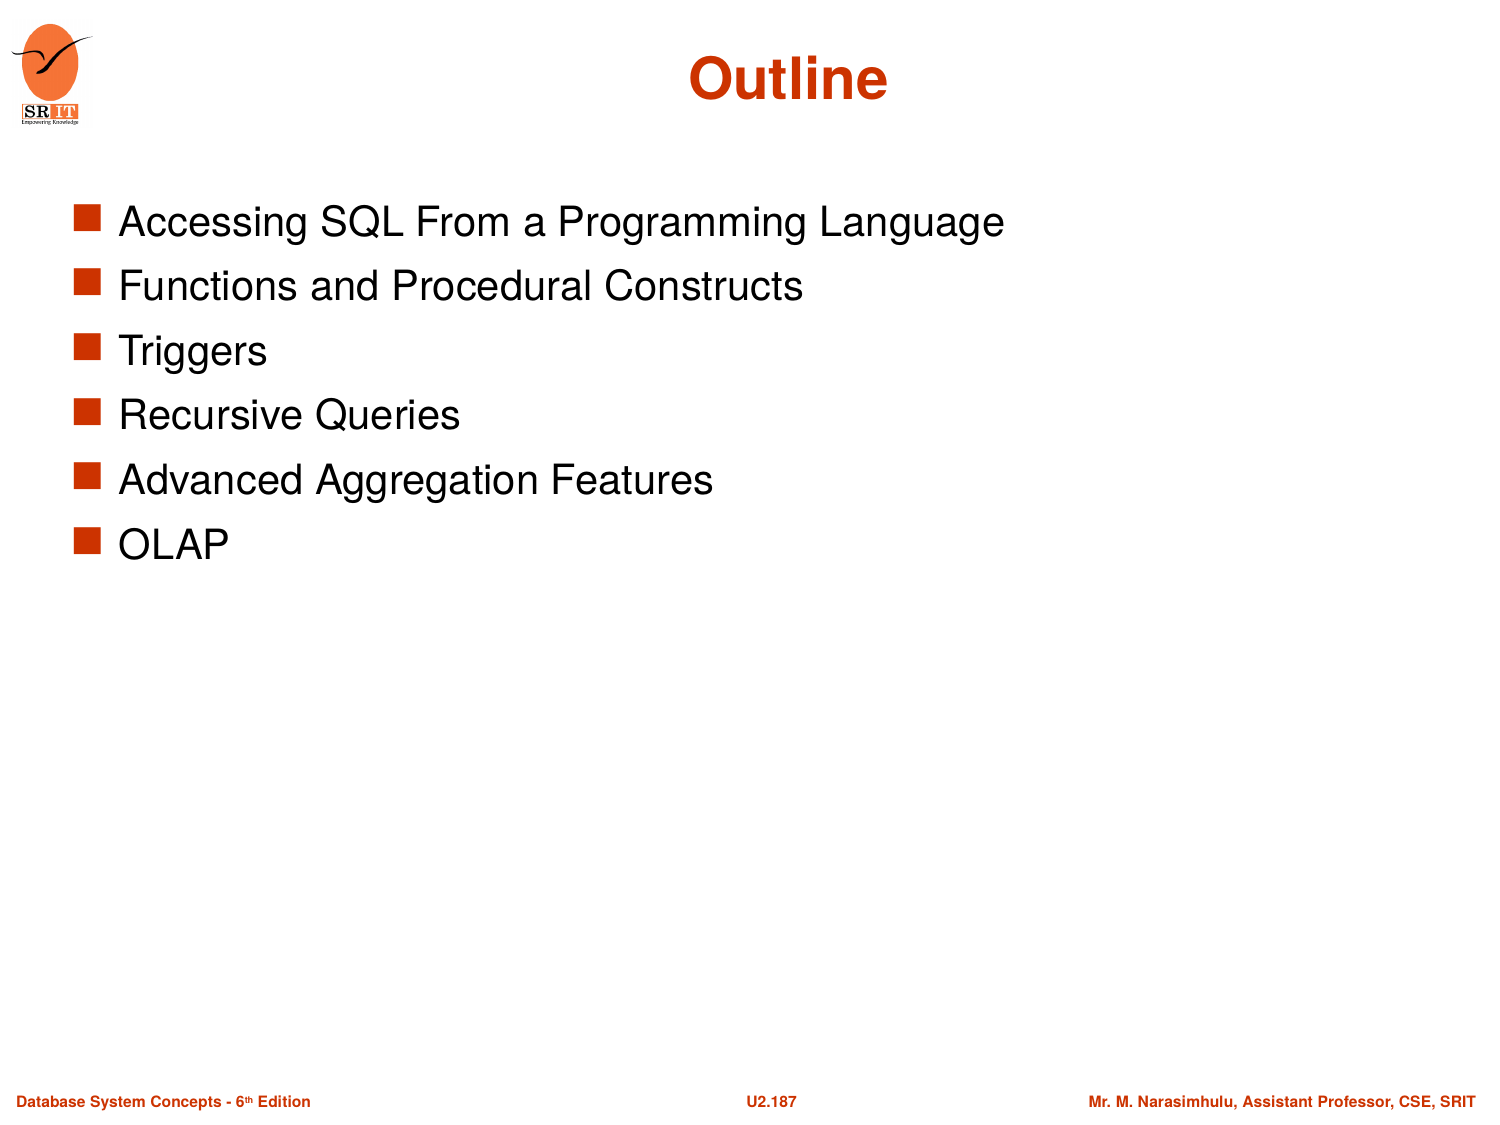

# Outline
Accessing SQL From a Programming Language
Functions and Procedural Constructs
Triggers
Recursive Queries
Advanced Aggregation Features
OLAP